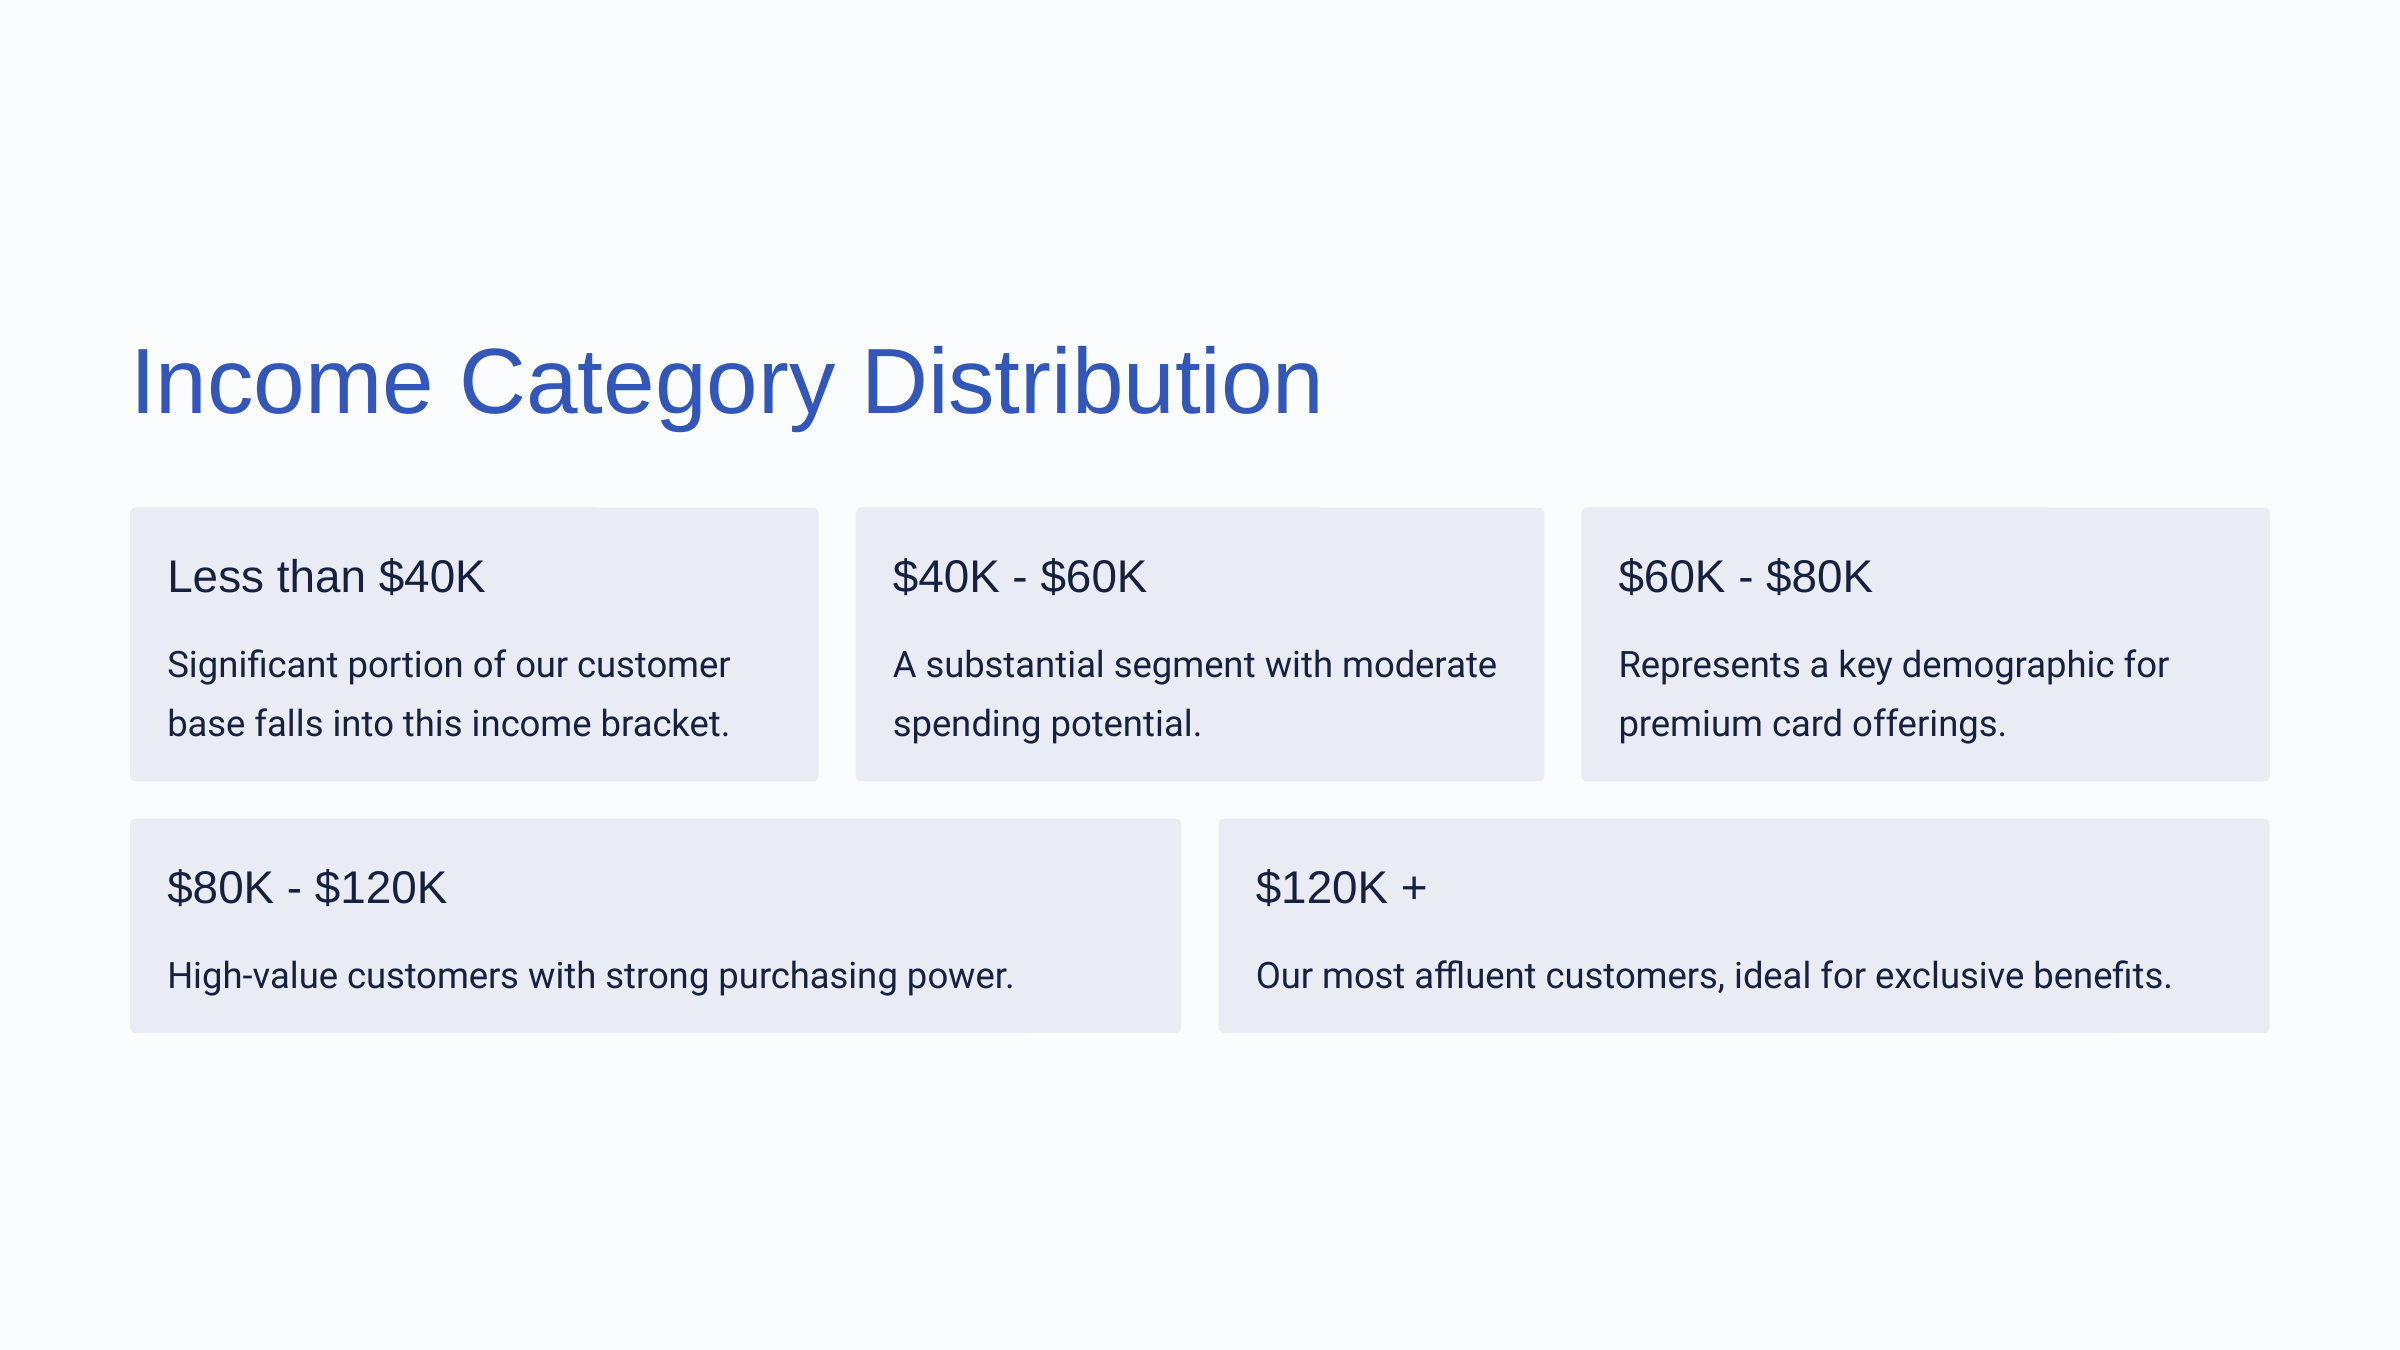

Income Category Distribution

Less than $40K
$40K - $60K
$60K - $80K
Significant portion of our customer base falls into this income bracket.
A substantial segment with moderate spending potential.
Represents a key demographic for premium card offerings.

$80K - $120K
$120K +
High-value customers with strong purchasing power.
Our most affluent customers, ideal for exclusive benefits.